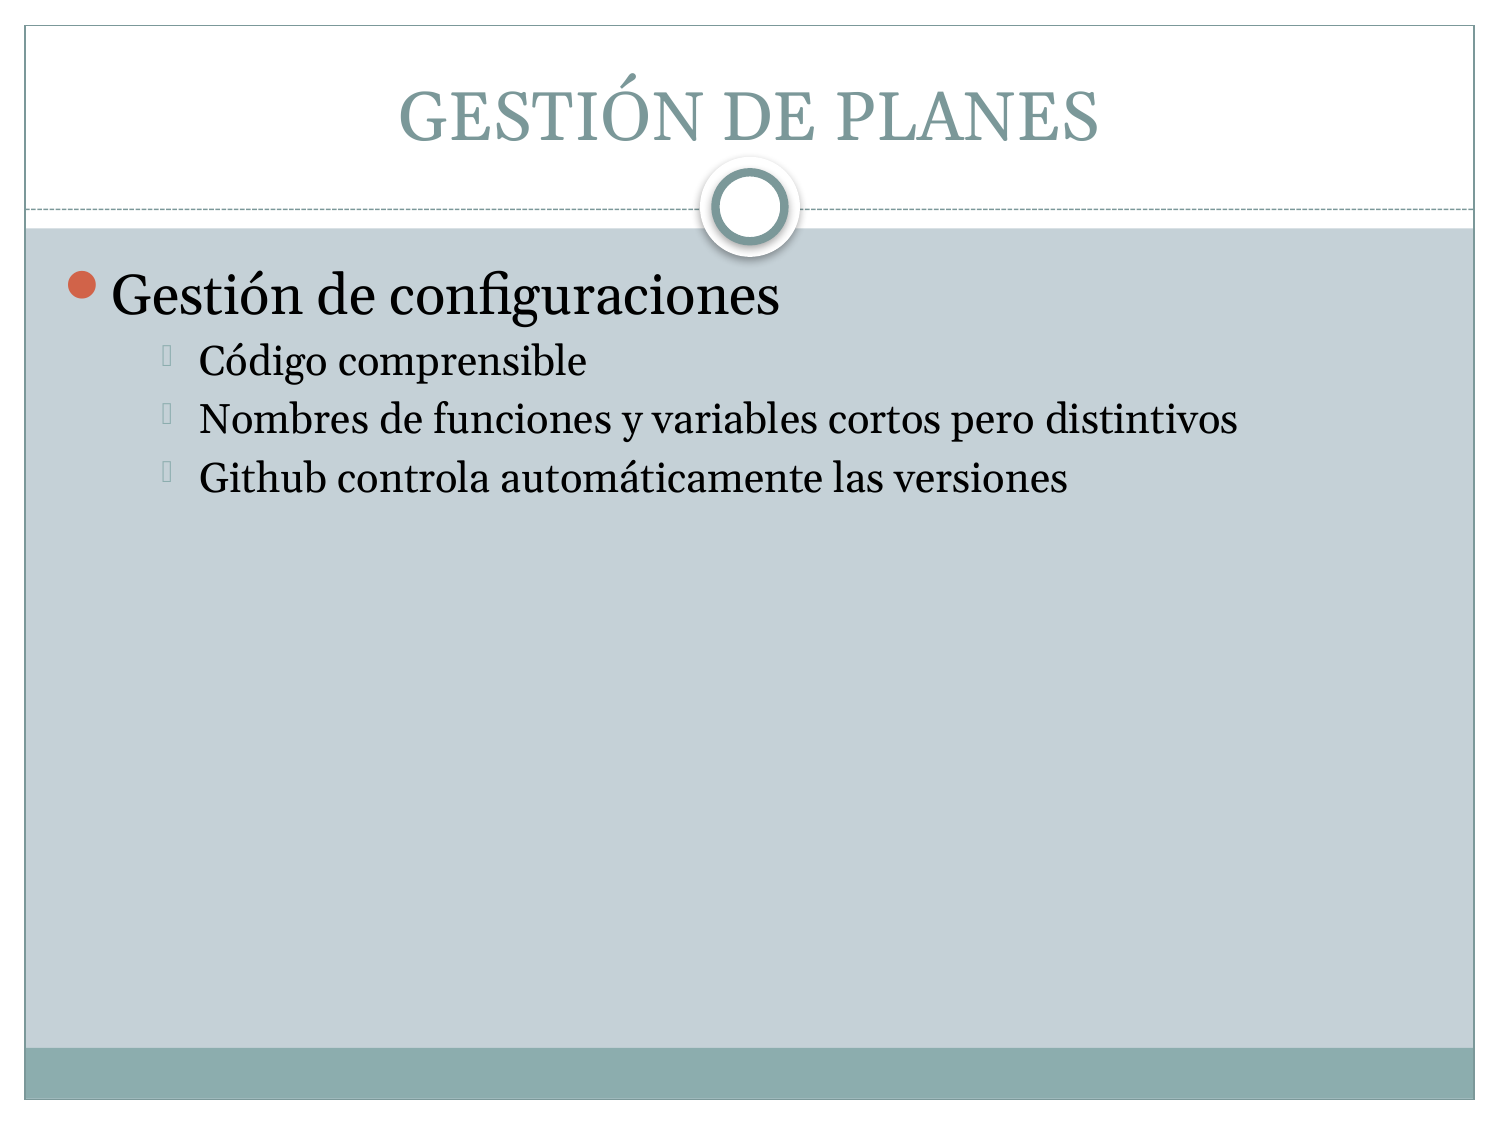

# GESTIÓN DE PLANES
Gestión de configuraciones
Código comprensible
Nombres de funciones y variables cortos pero distintivos
Github controla automáticamente las versiones